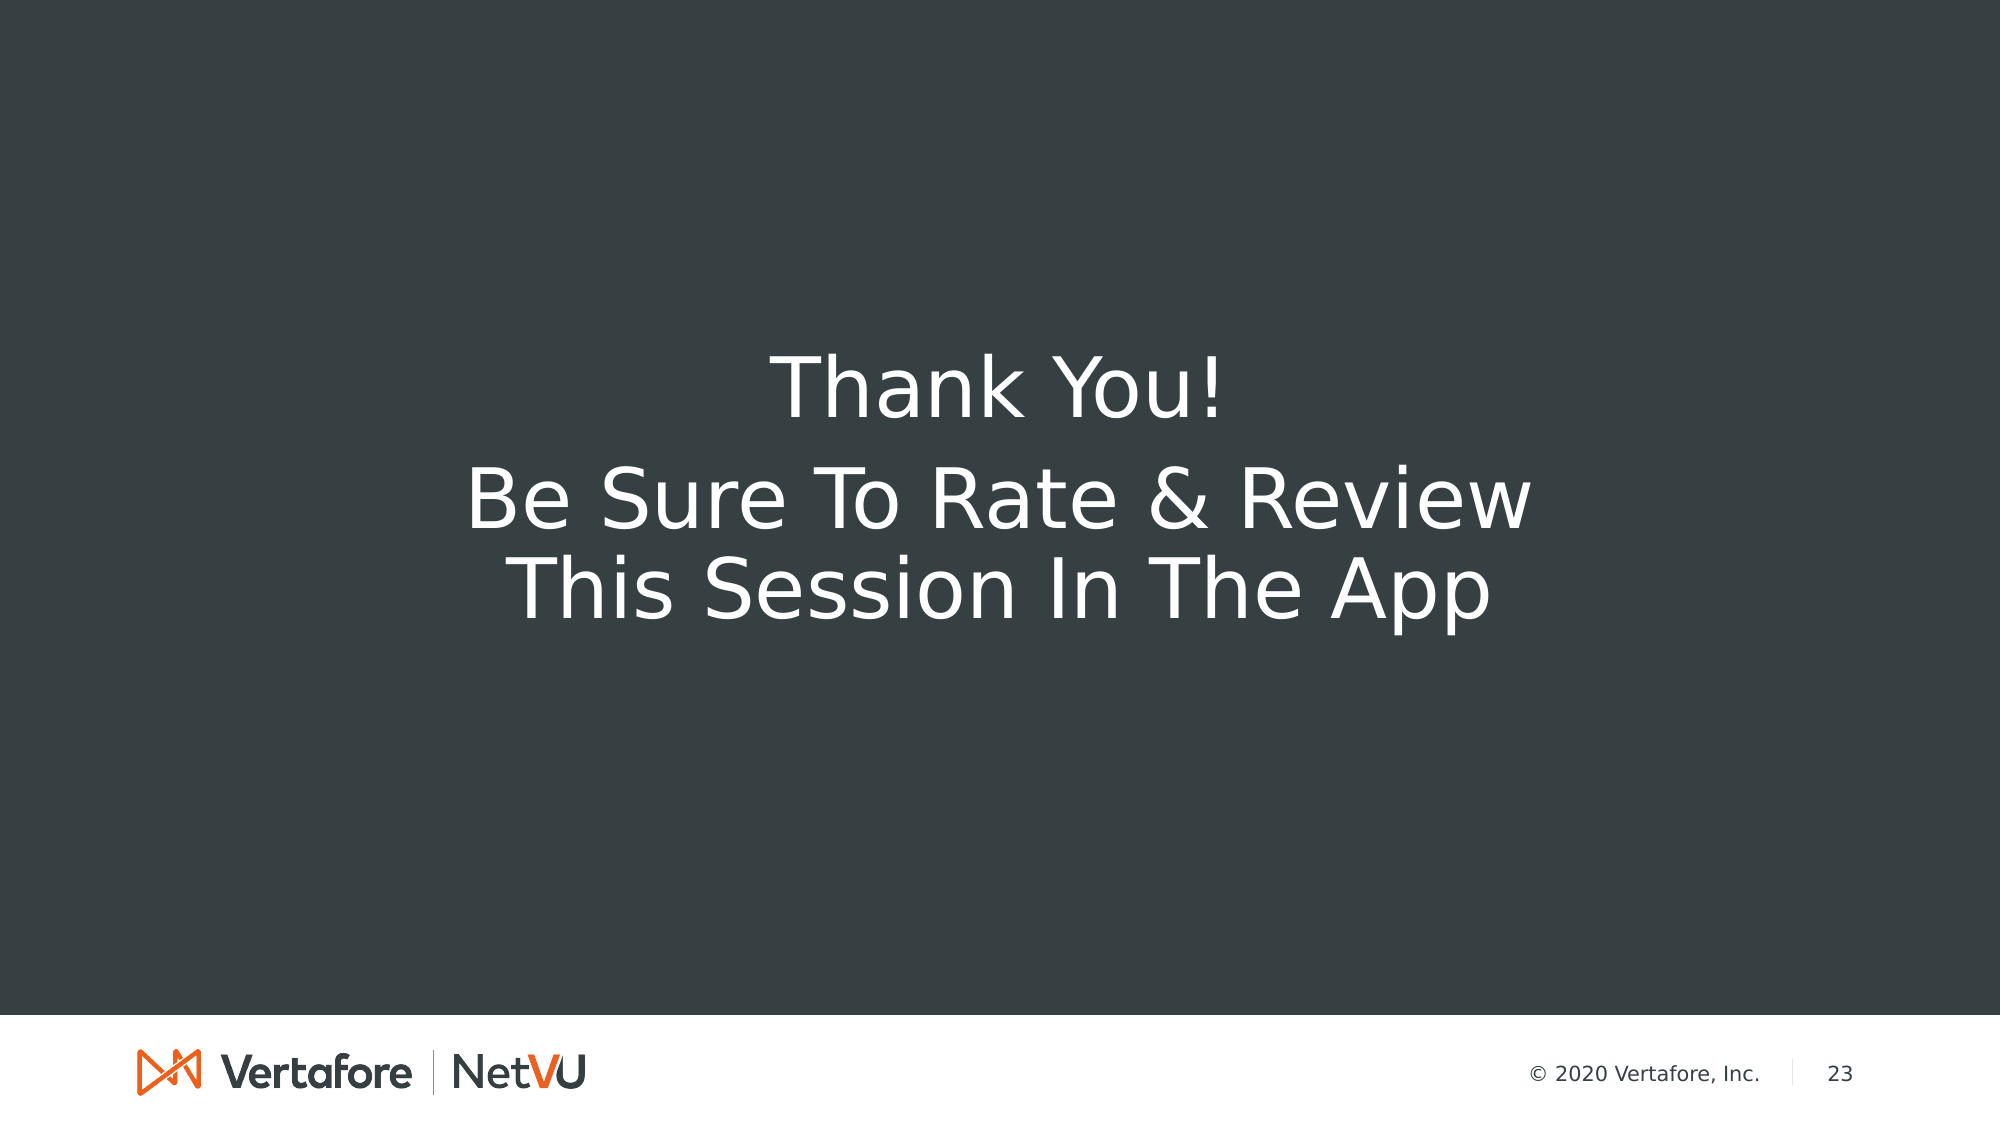

Thank You!
Be Sure To Rate & Review This Session In The App
© 2020 Vertafore, Inc.
23